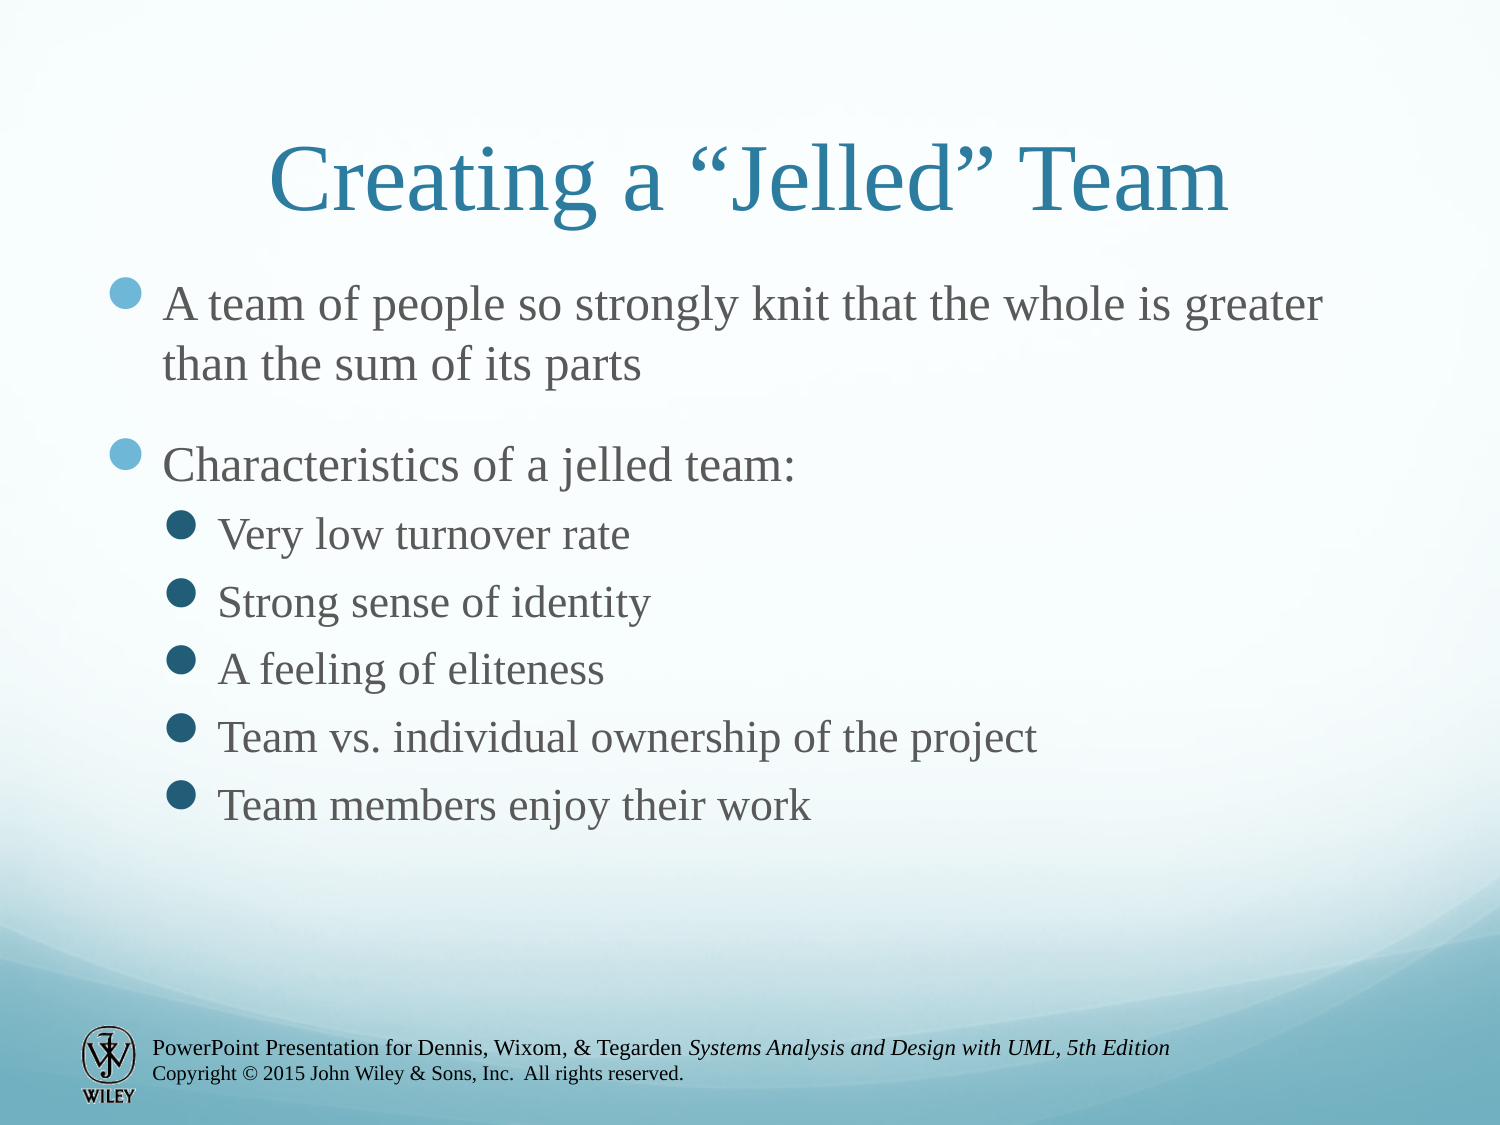

# Creating a “Jelled” Team
A team of people so strongly knit that the whole is greater than the sum of its parts
Characteristics of a jelled team:
Very low turnover rate
Strong sense of identity
A feeling of eliteness
Team vs. individual ownership of the project
Team members enjoy their work